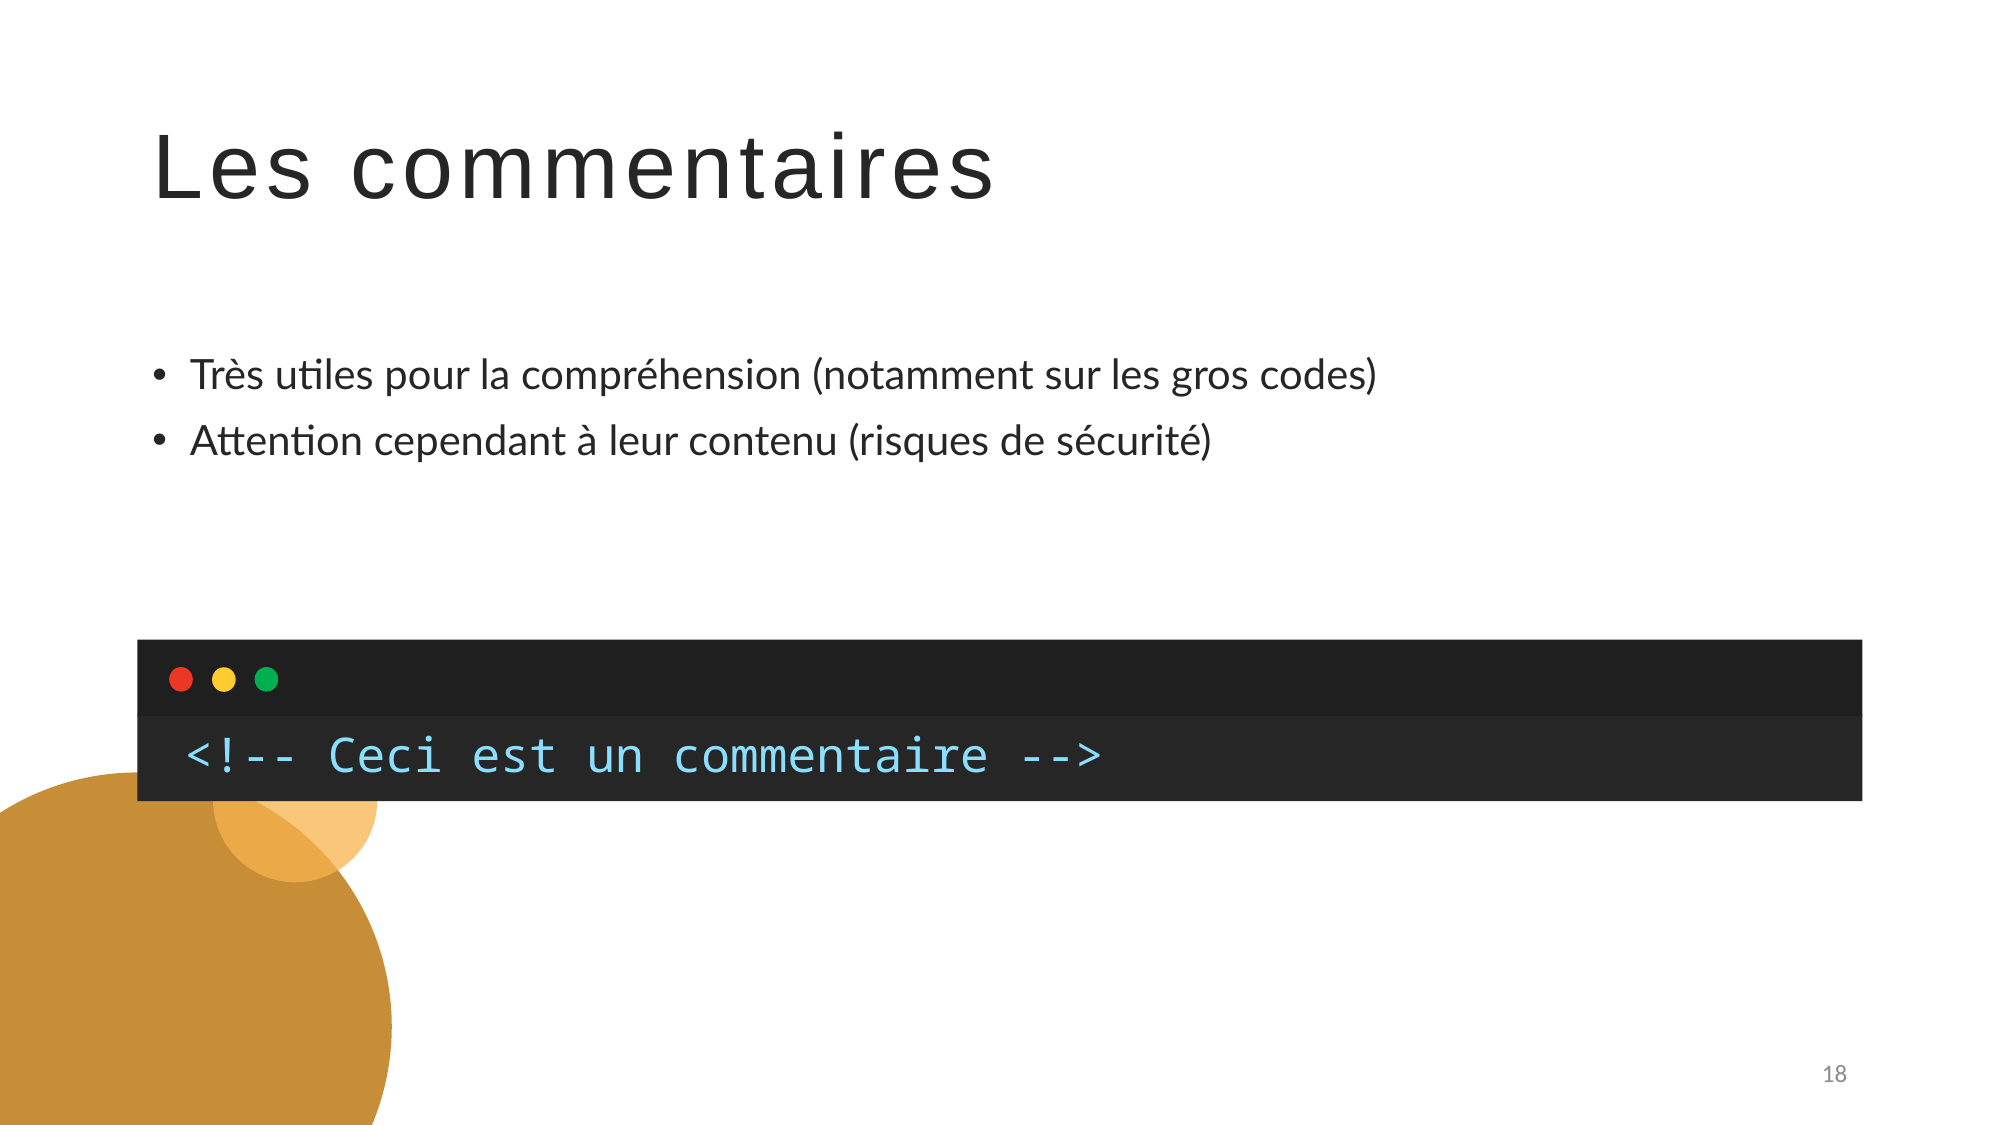

# Les commentaires
Très utiles pour la compréhension (notamment sur les gros codes)
Attention cependant à leur contenu (risques de sécurité)

<!-- Ceci est un commentaire -->

18